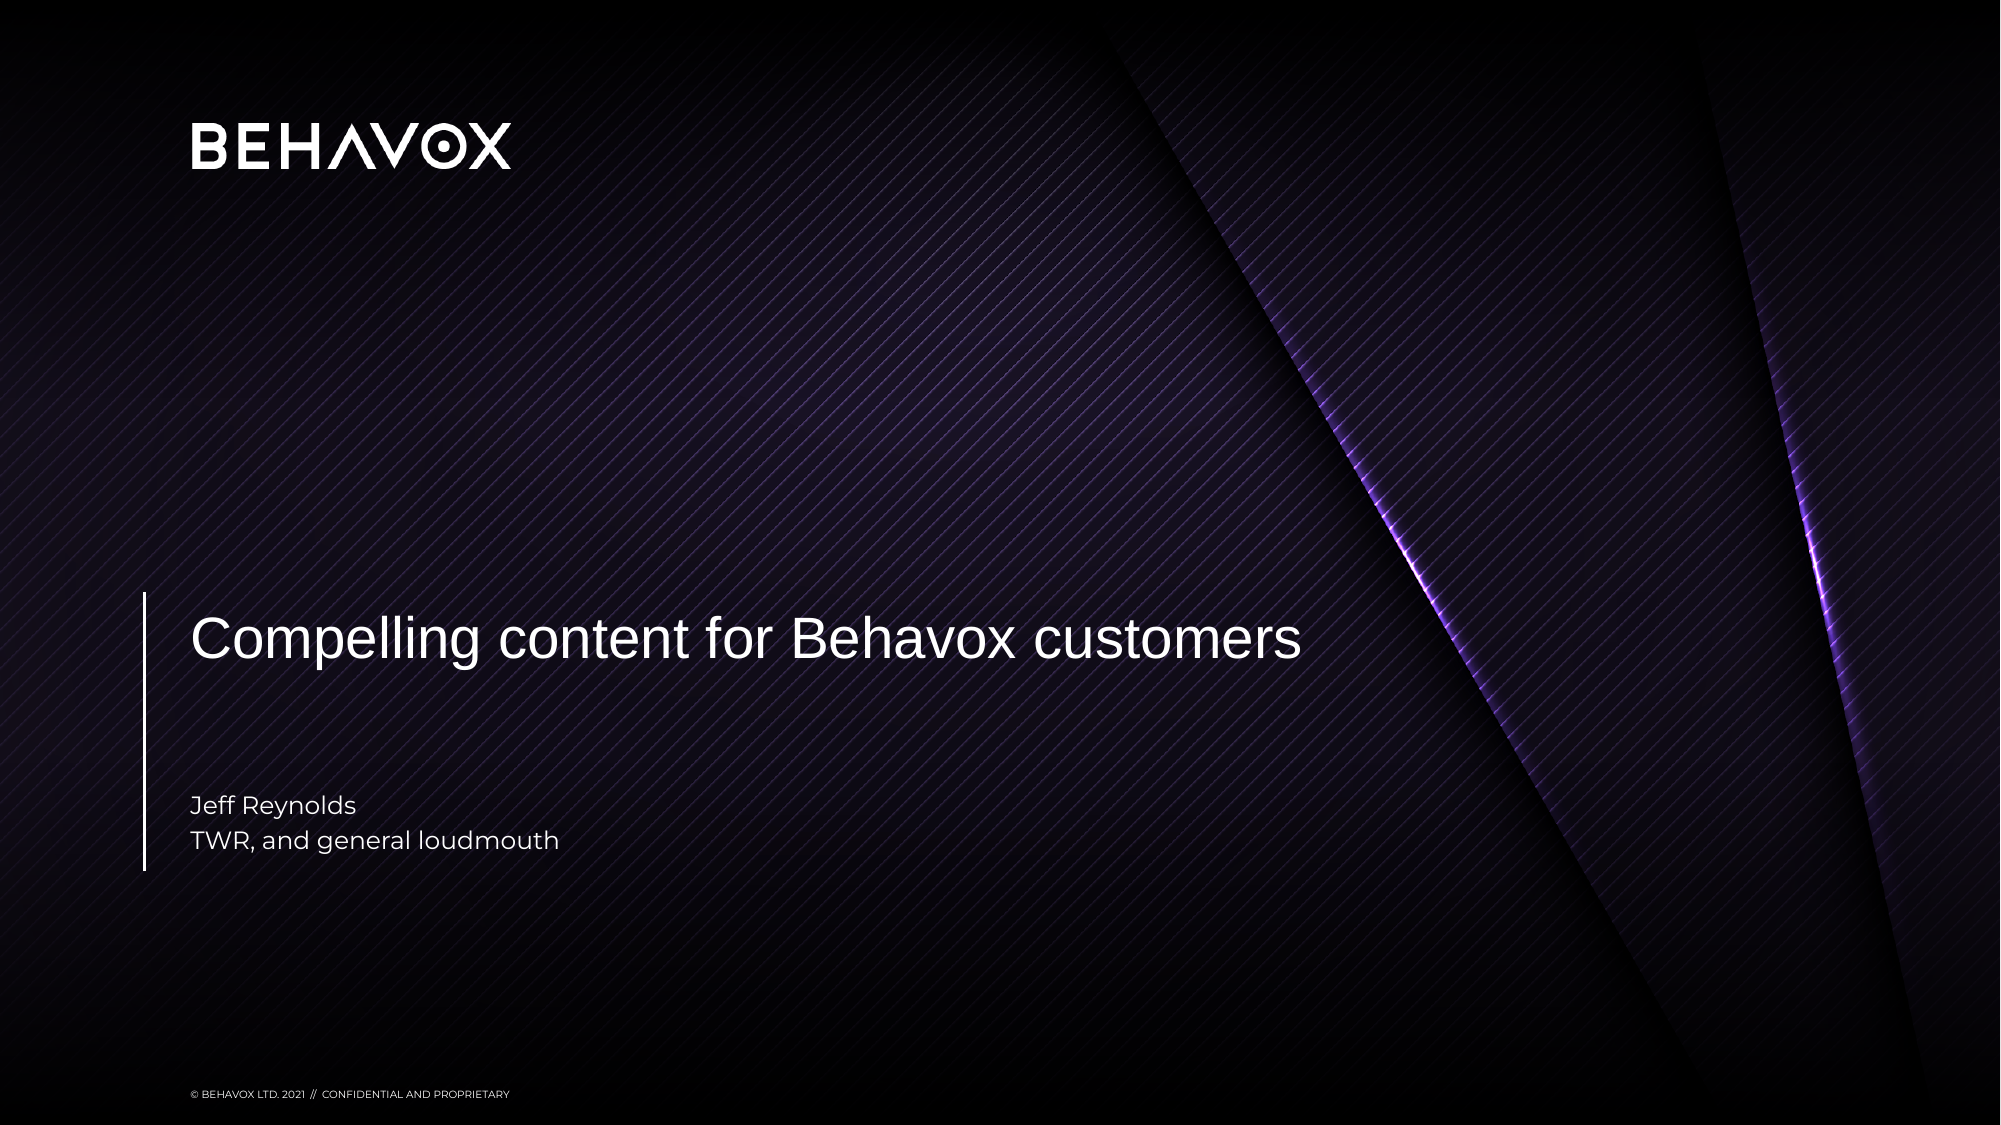

Compelling content for Behavox customers
Jeff Reynolds
TWR, and general loudmouth